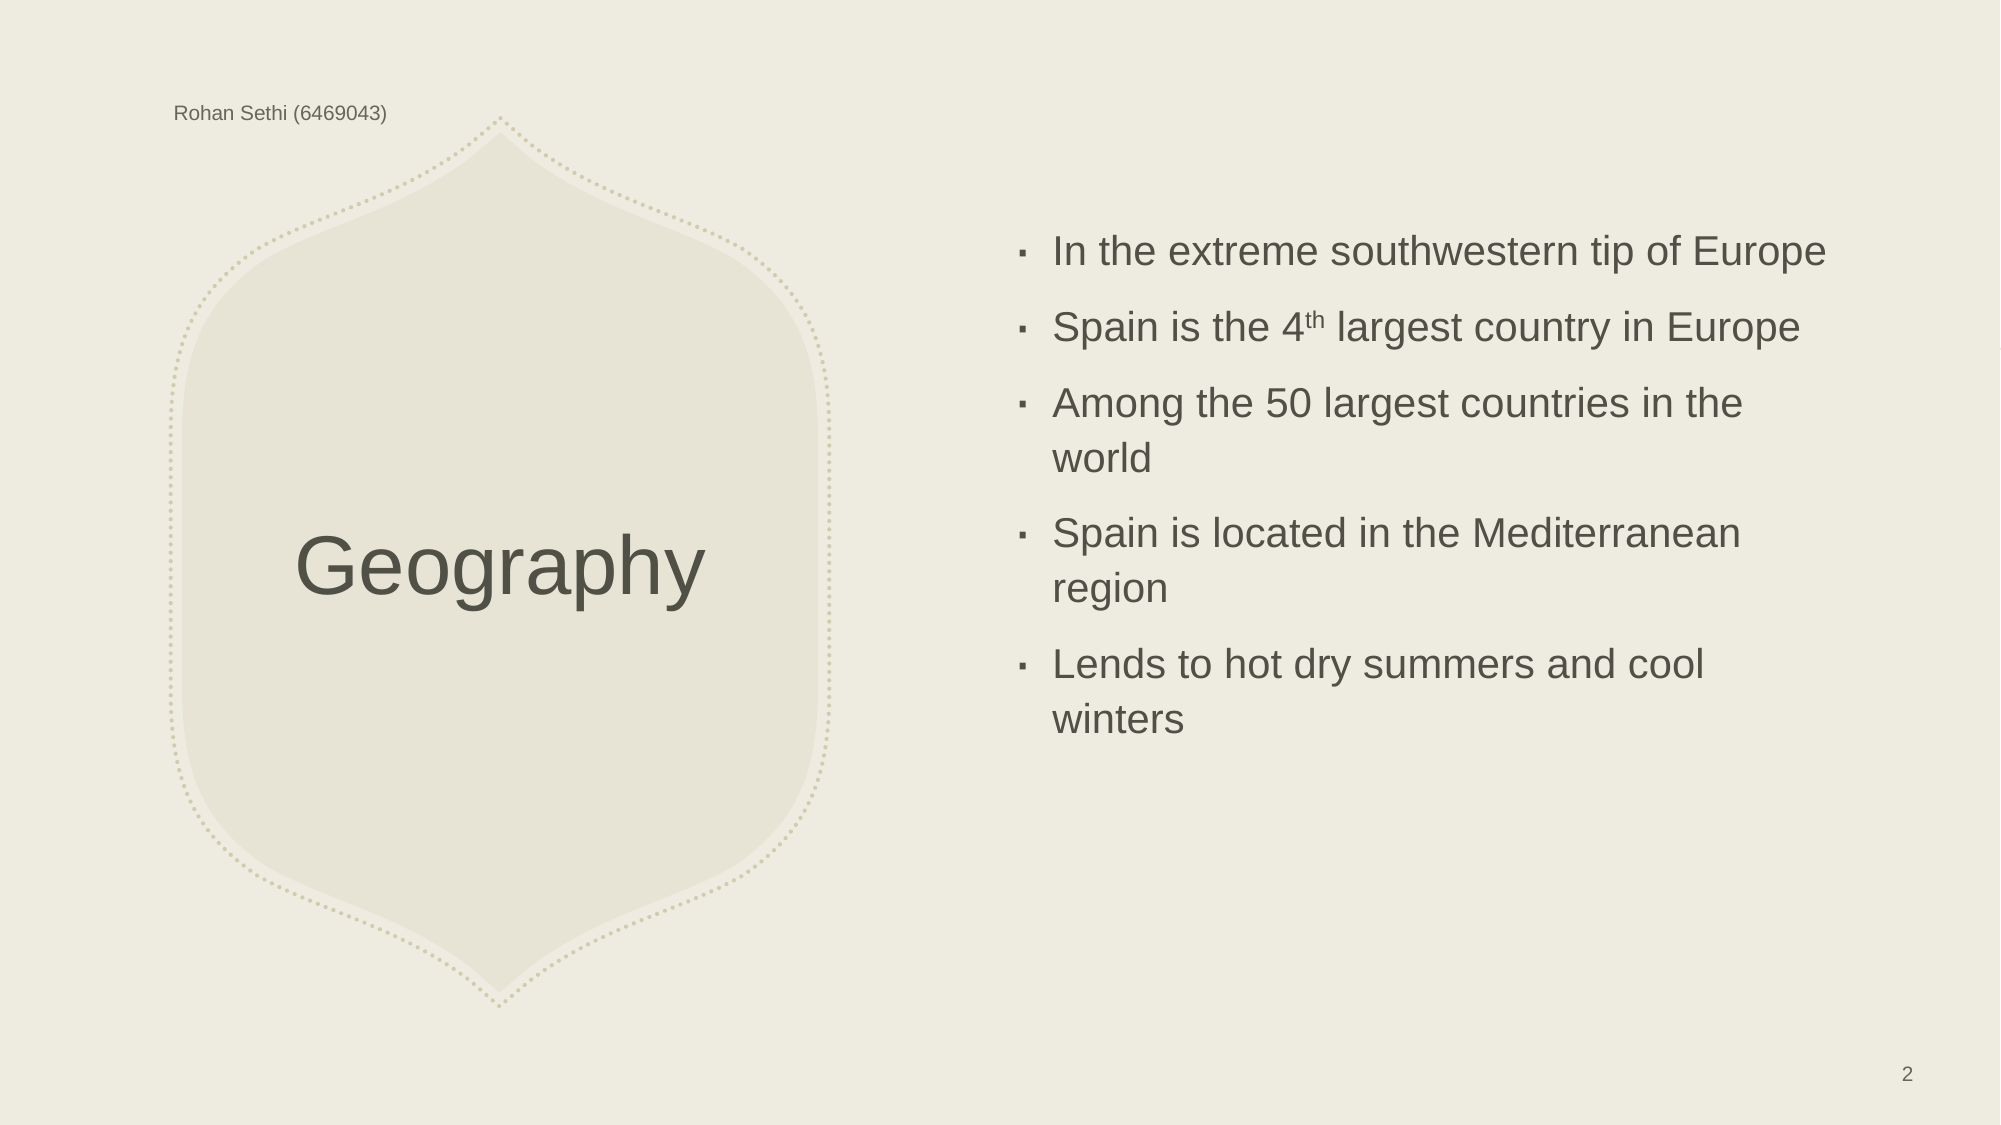

Rohan Sethi (6469043)

In the extreme southwestern tip of Europe
Spain is the 4th largest country in Europe
Among the 50 largest countries in the world
Spain is located in the Mediterranean region
Lends to hot dry summers and cool winters

# Geography
2